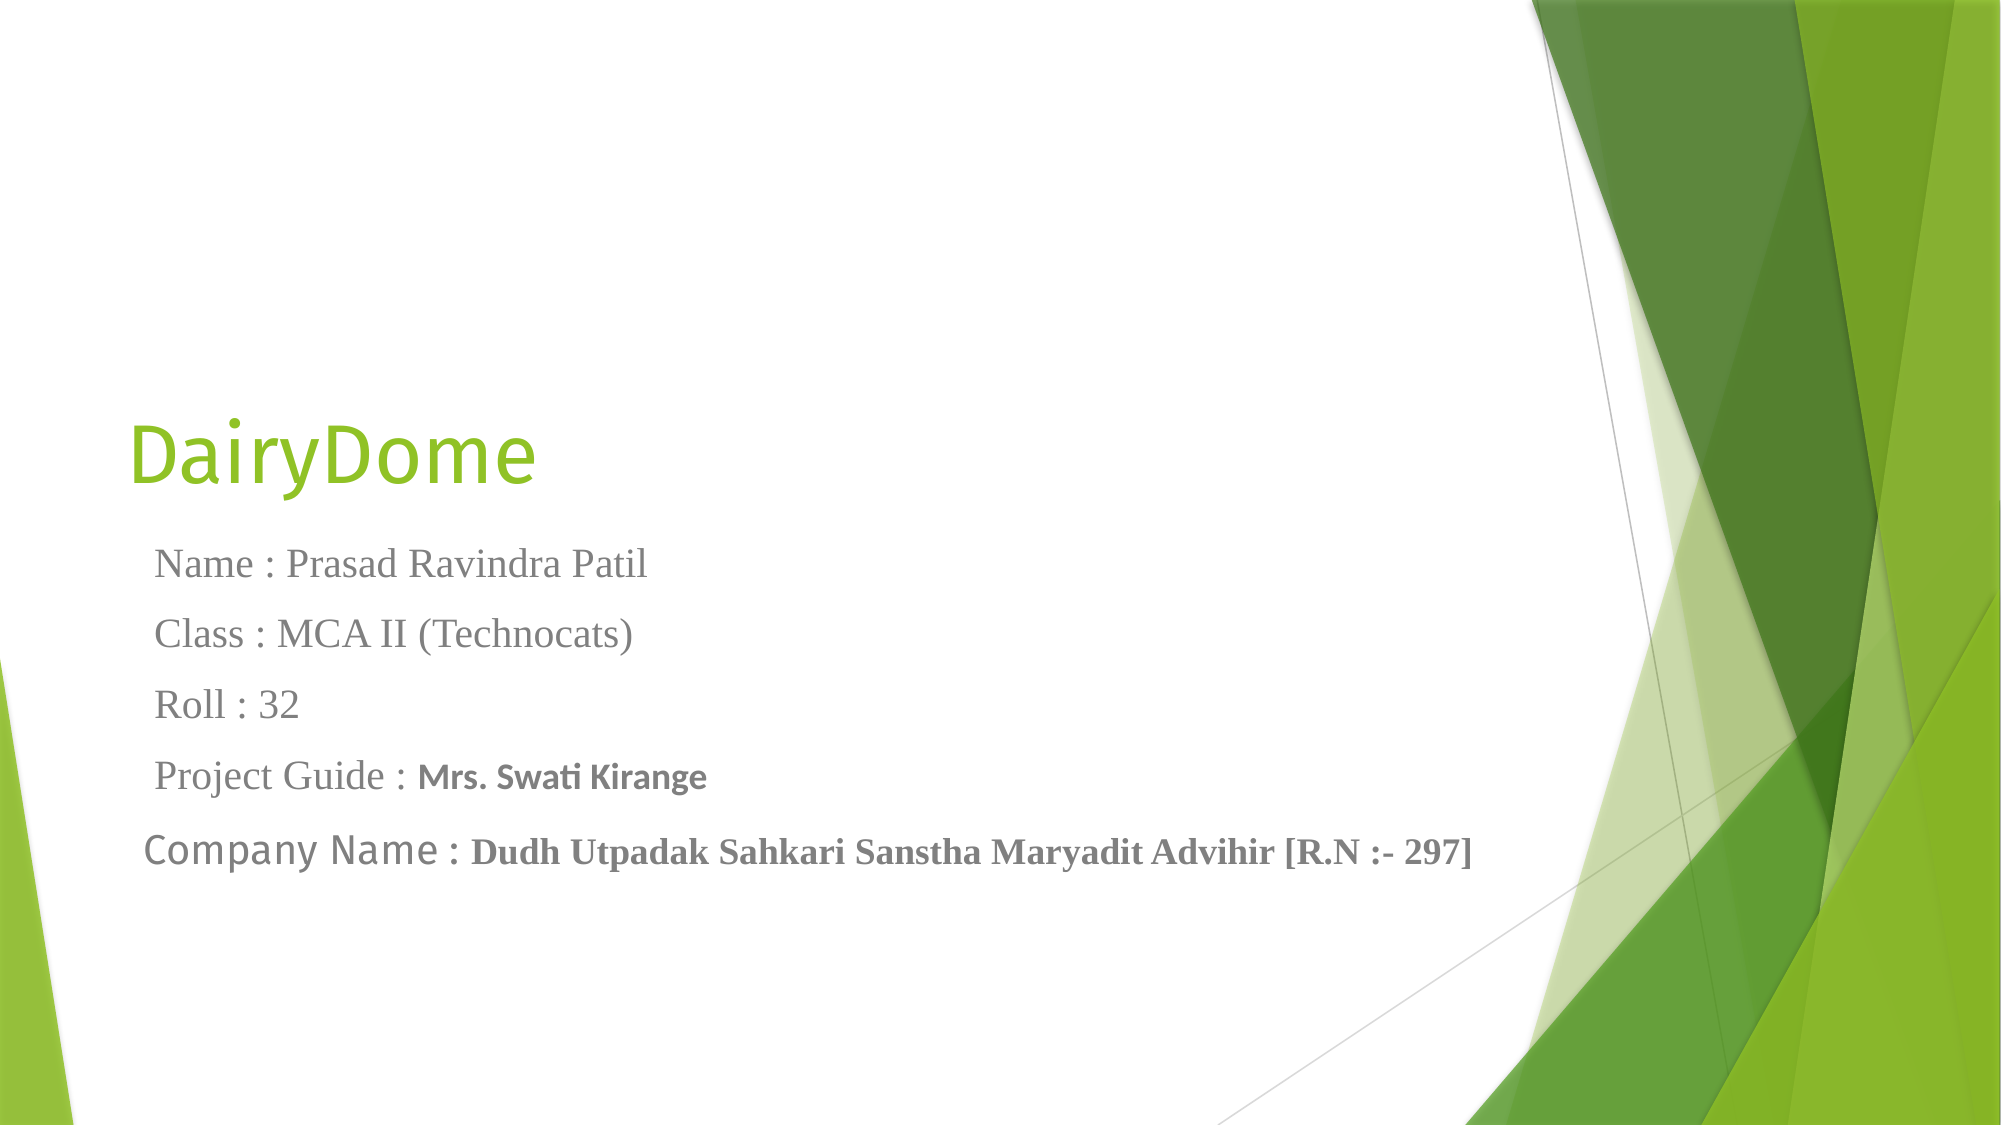

# DairyDome
Name : Prasad Ravindra Patil
Class : MCA II (Technocats)
Roll : 32
Project Guide : Mrs. Swati Kirange

 Company Name : Dudh Utpadak Sahkari Sanstha Maryadit Advihir [R.N :- 297]